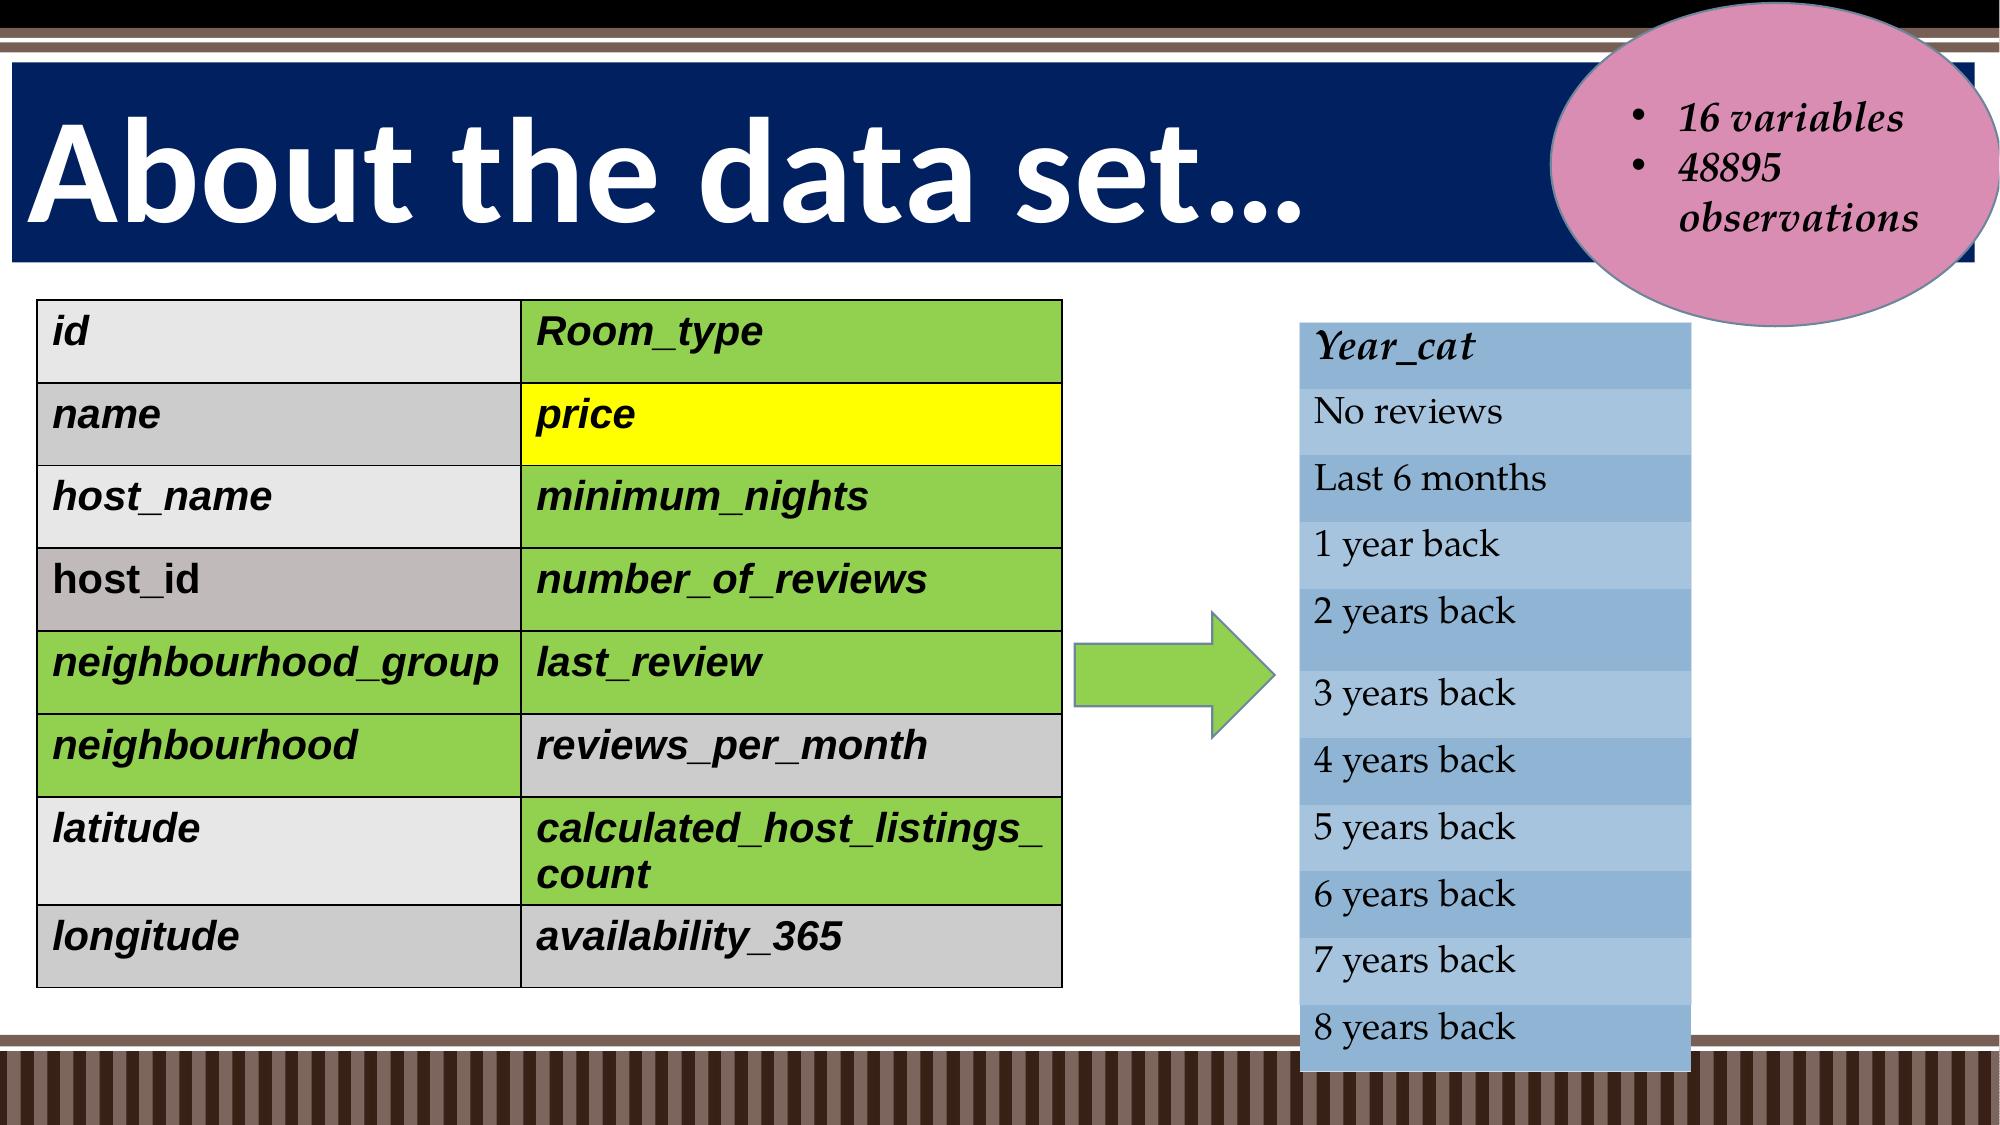

16 variables
48895 observations
# About the data set…
| id | Room\_type |
| --- | --- |
| name | price |
| host\_name | minimum\_nights |
| host\_id | number\_of\_reviews |
| neighbourhood\_group | last\_review |
| neighbourhood | reviews\_per\_month |
| latitude | calculated\_host\_listings\_count |
| longitude | availability\_365 |
| Year\_cat |
| --- |
| No reviews |
| Last 6 months |
| 1 year back |
| 2 years back |
| 3 years back |
| 4 years back |
| 5 years back |
| 6 years back |
| 7 years back |
| 8 years back |